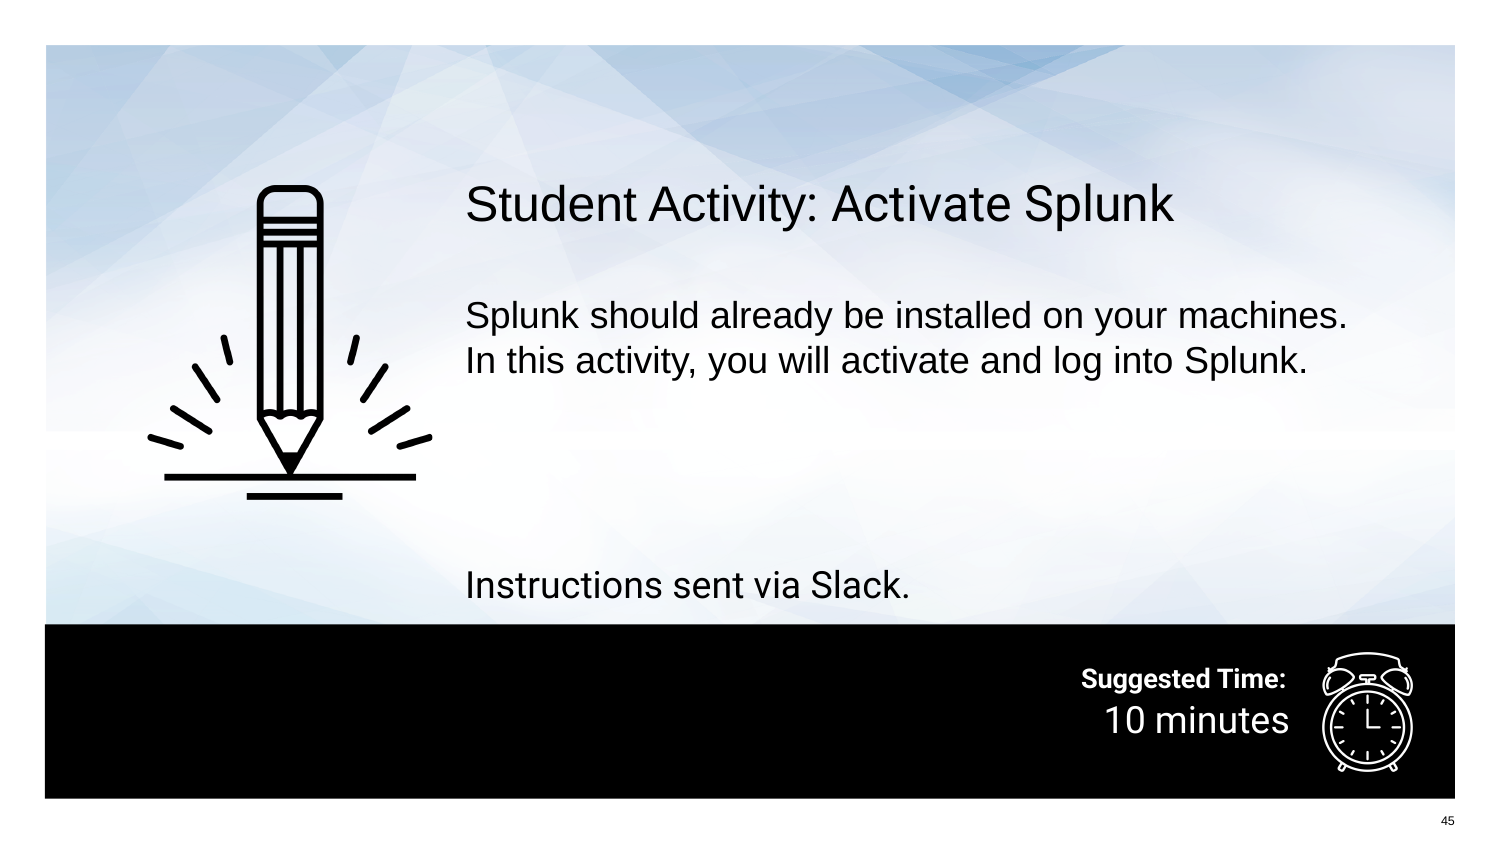

Student Activity: Activate Splunk

Splunk should already be installed on your machines.
In this activity, you will activate and log into Splunk.

Instructions sent via Slack.

# 10 minutes

45